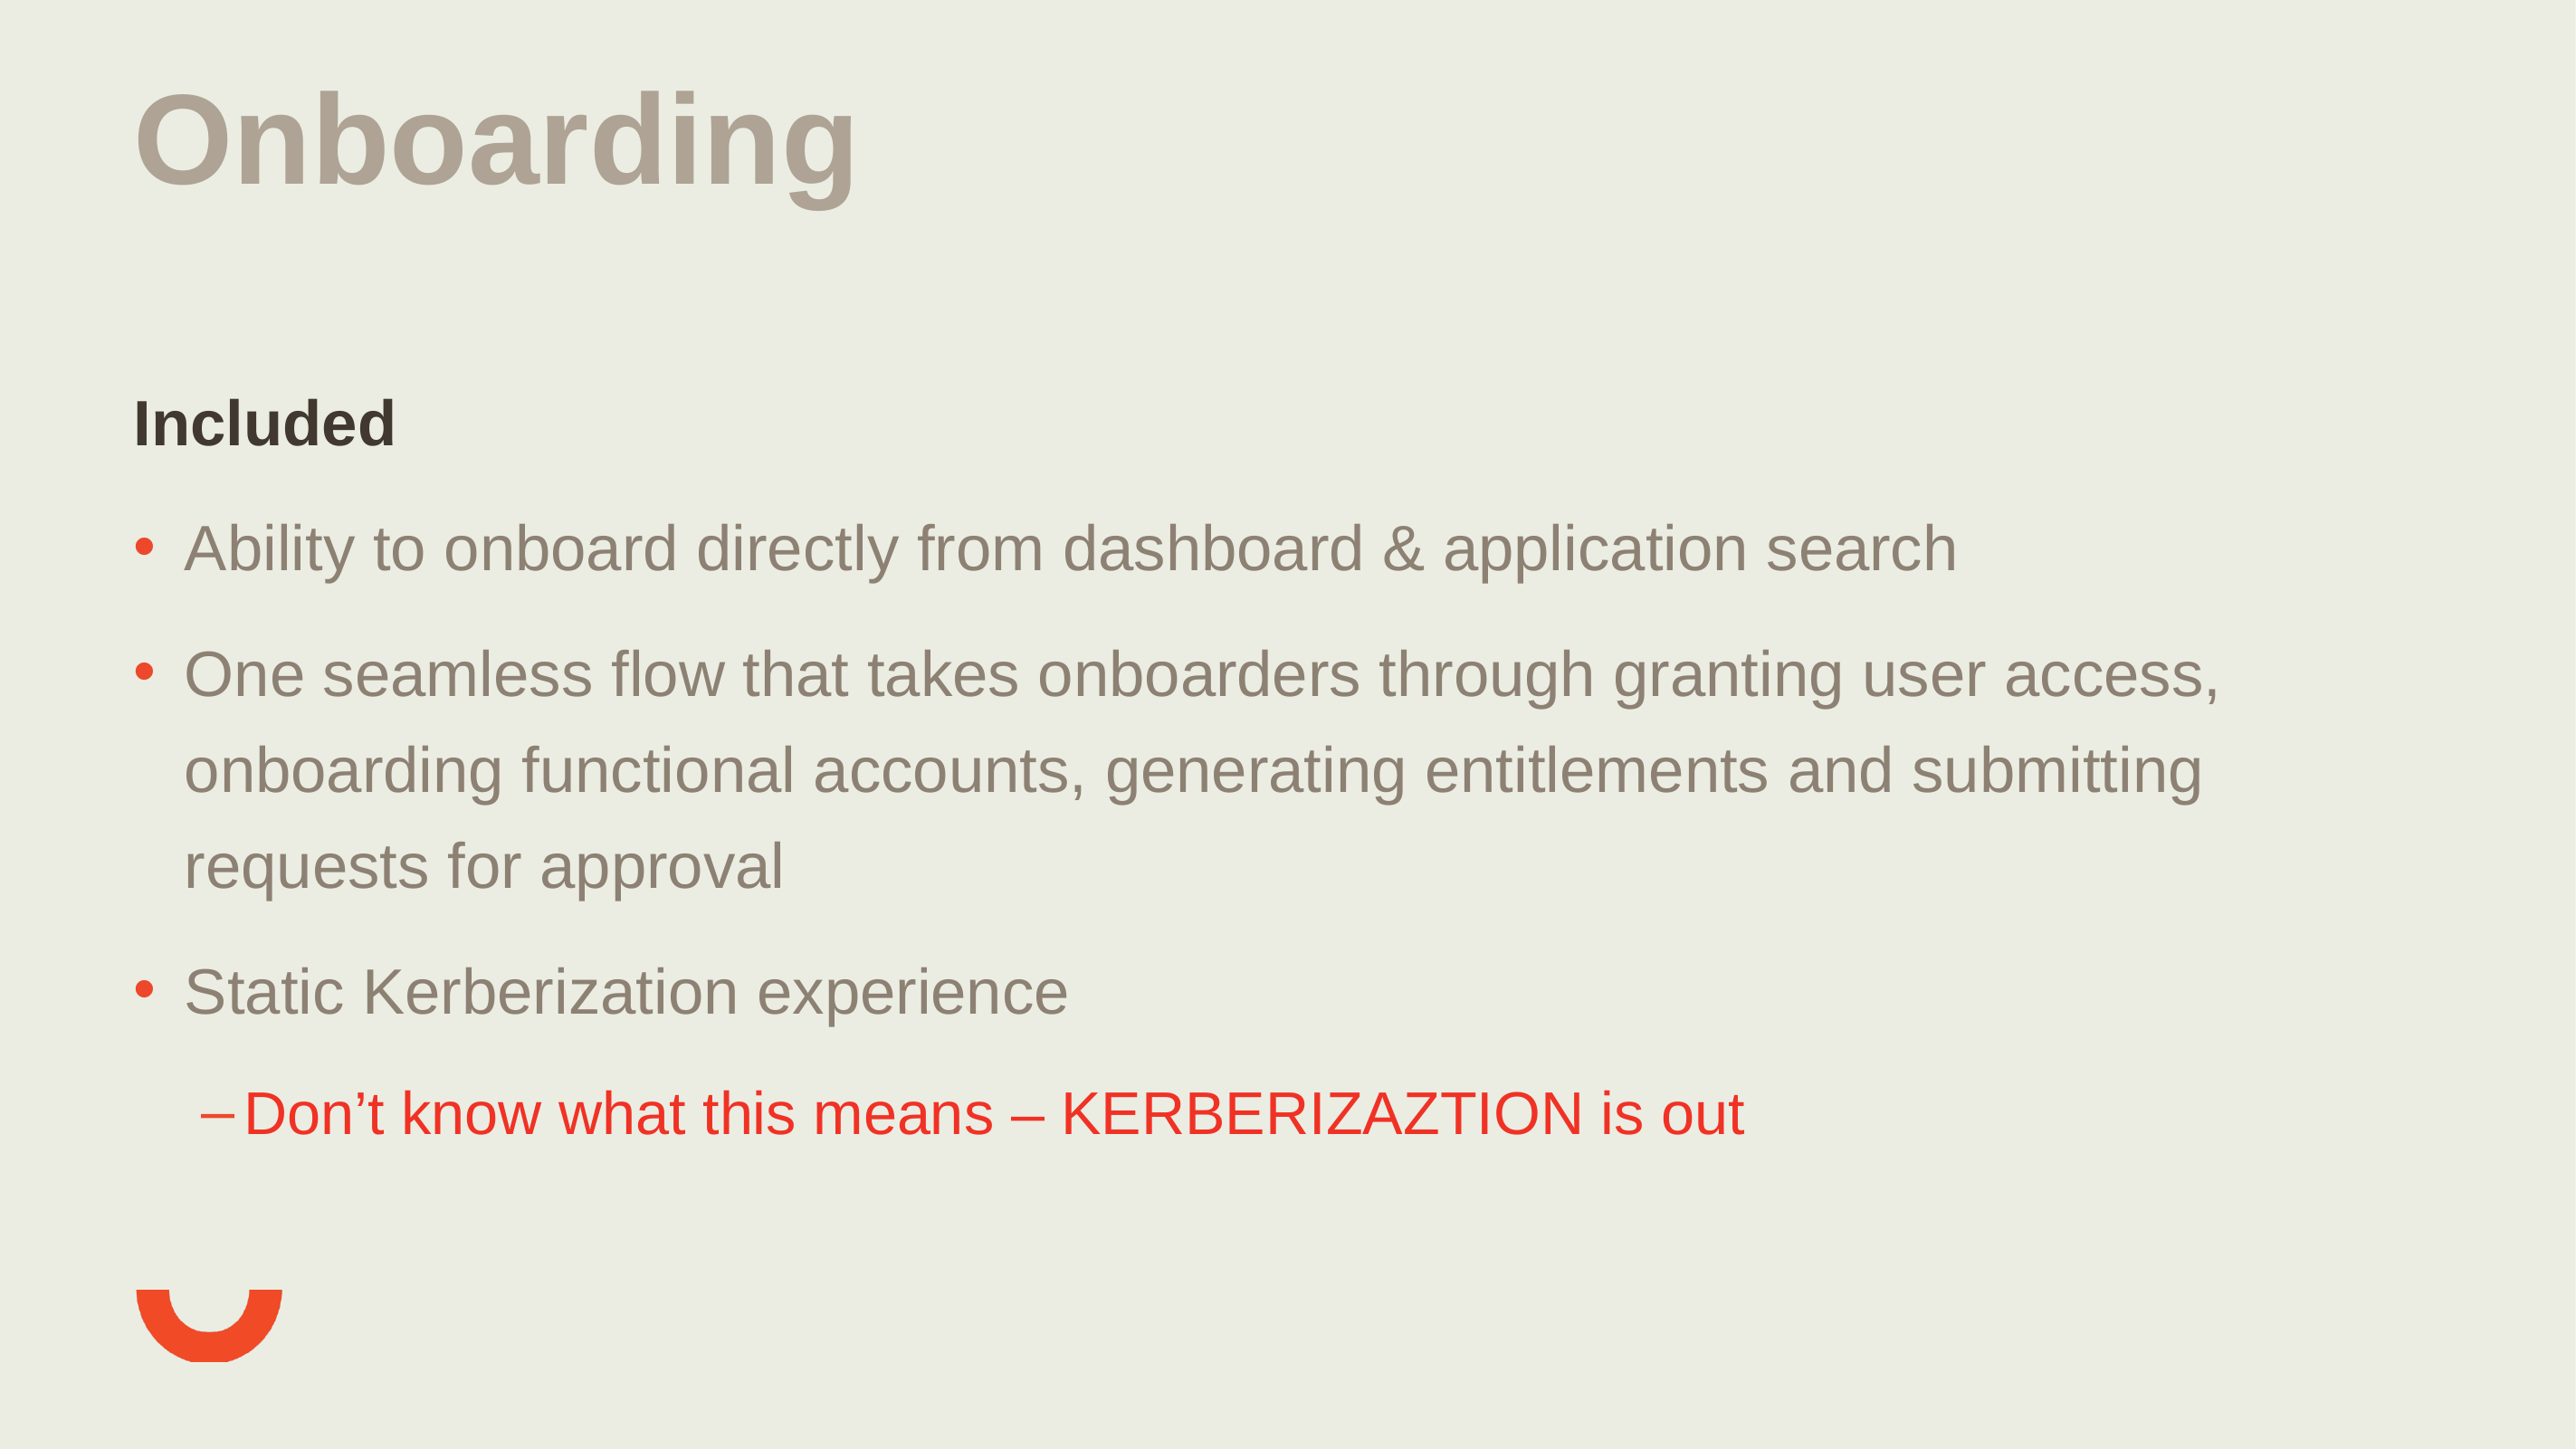

# Onboarding
Included
Ability to onboard directly from dashboard & application search
One seamless flow that takes onboarders through granting user access, onboarding functional accounts, generating entitlements and submitting requests for approval
Static Kerberization experience
Don’t know what this means – KERBERIZAZTION is out